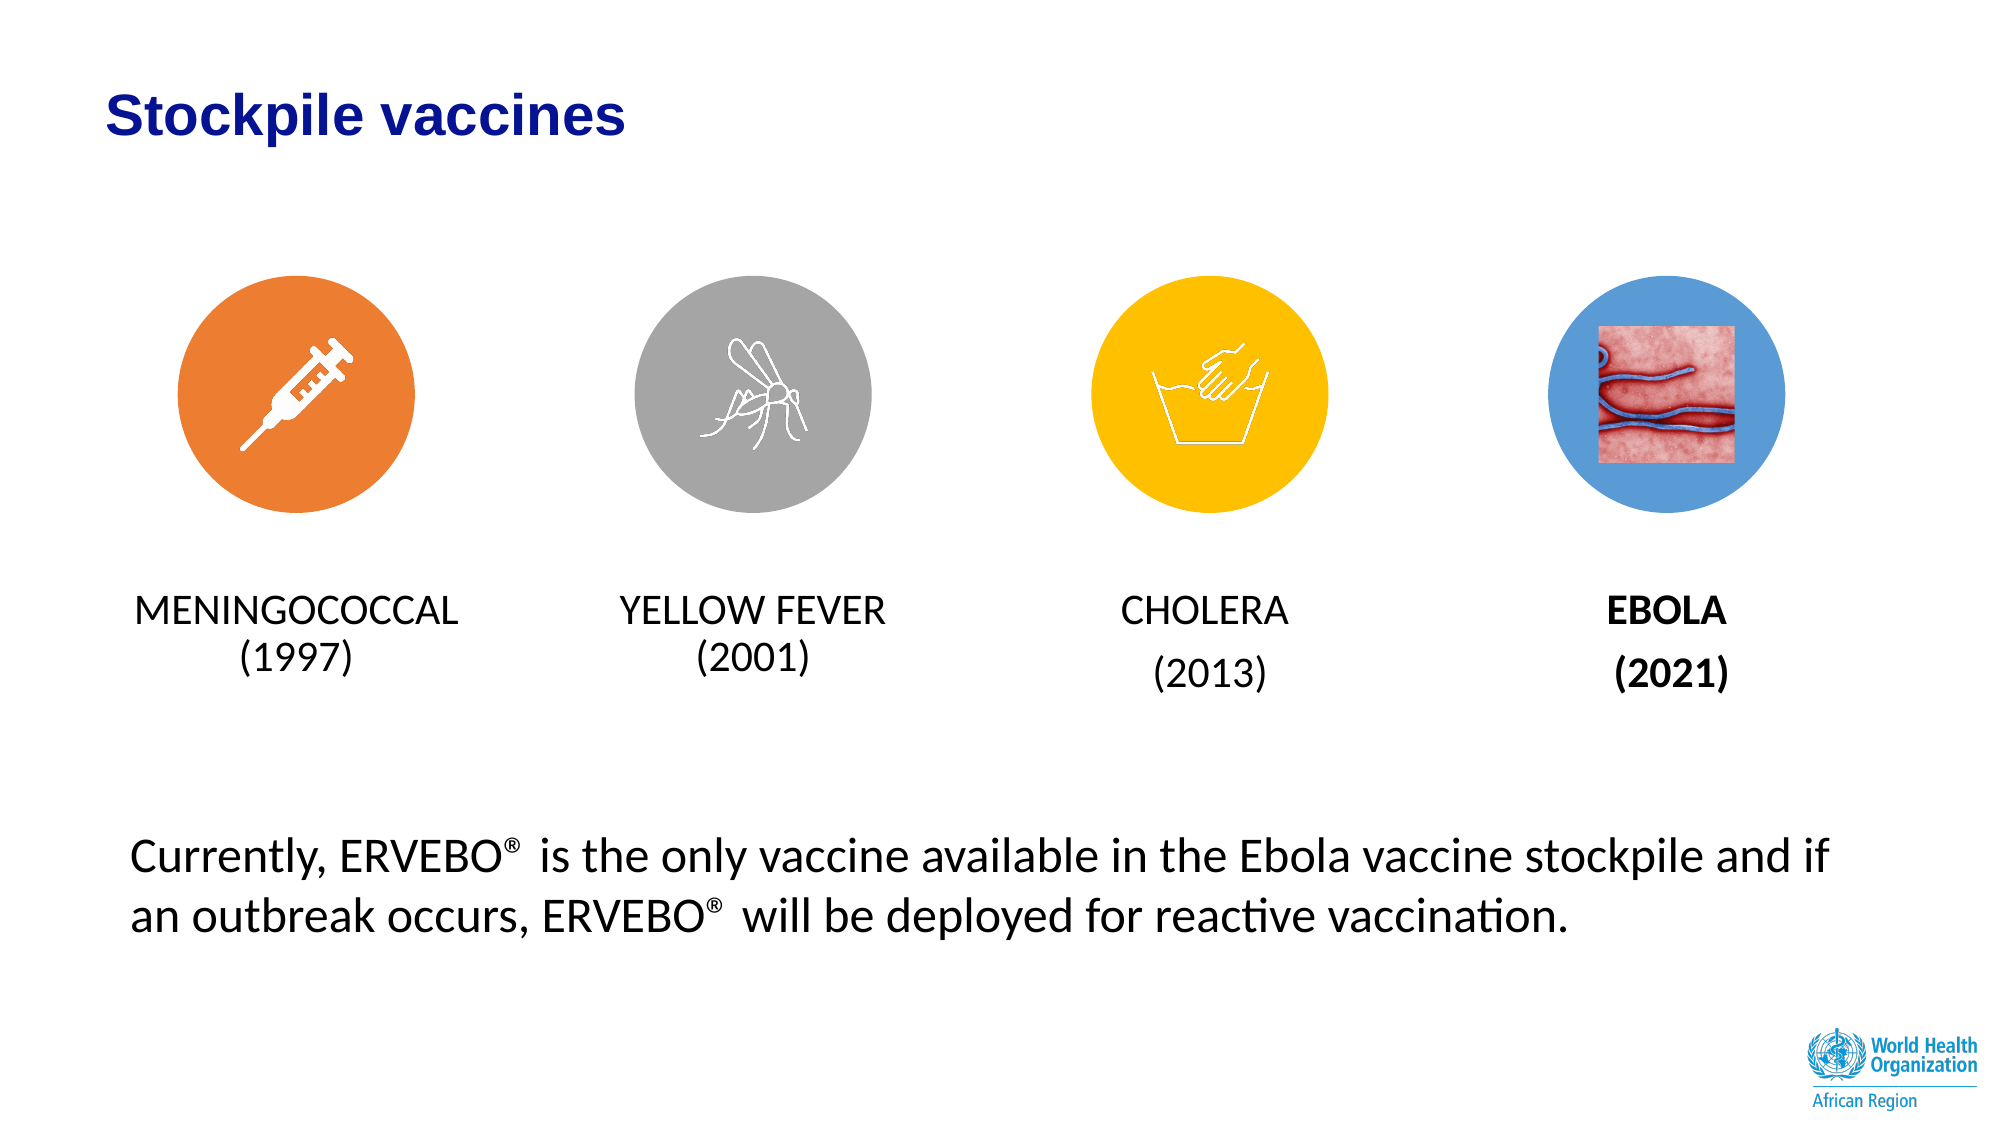

# Stockpile vaccines
Meningococcal (1997)
Yellow Fever (2001)
Cholera
(2013)
Ebola
 (2021)
Currently, ERVEBO® is the only vaccine available in the Ebola vaccine stockpile and if an outbreak occurs, ERVEBO® will be deployed for reactive vaccination.